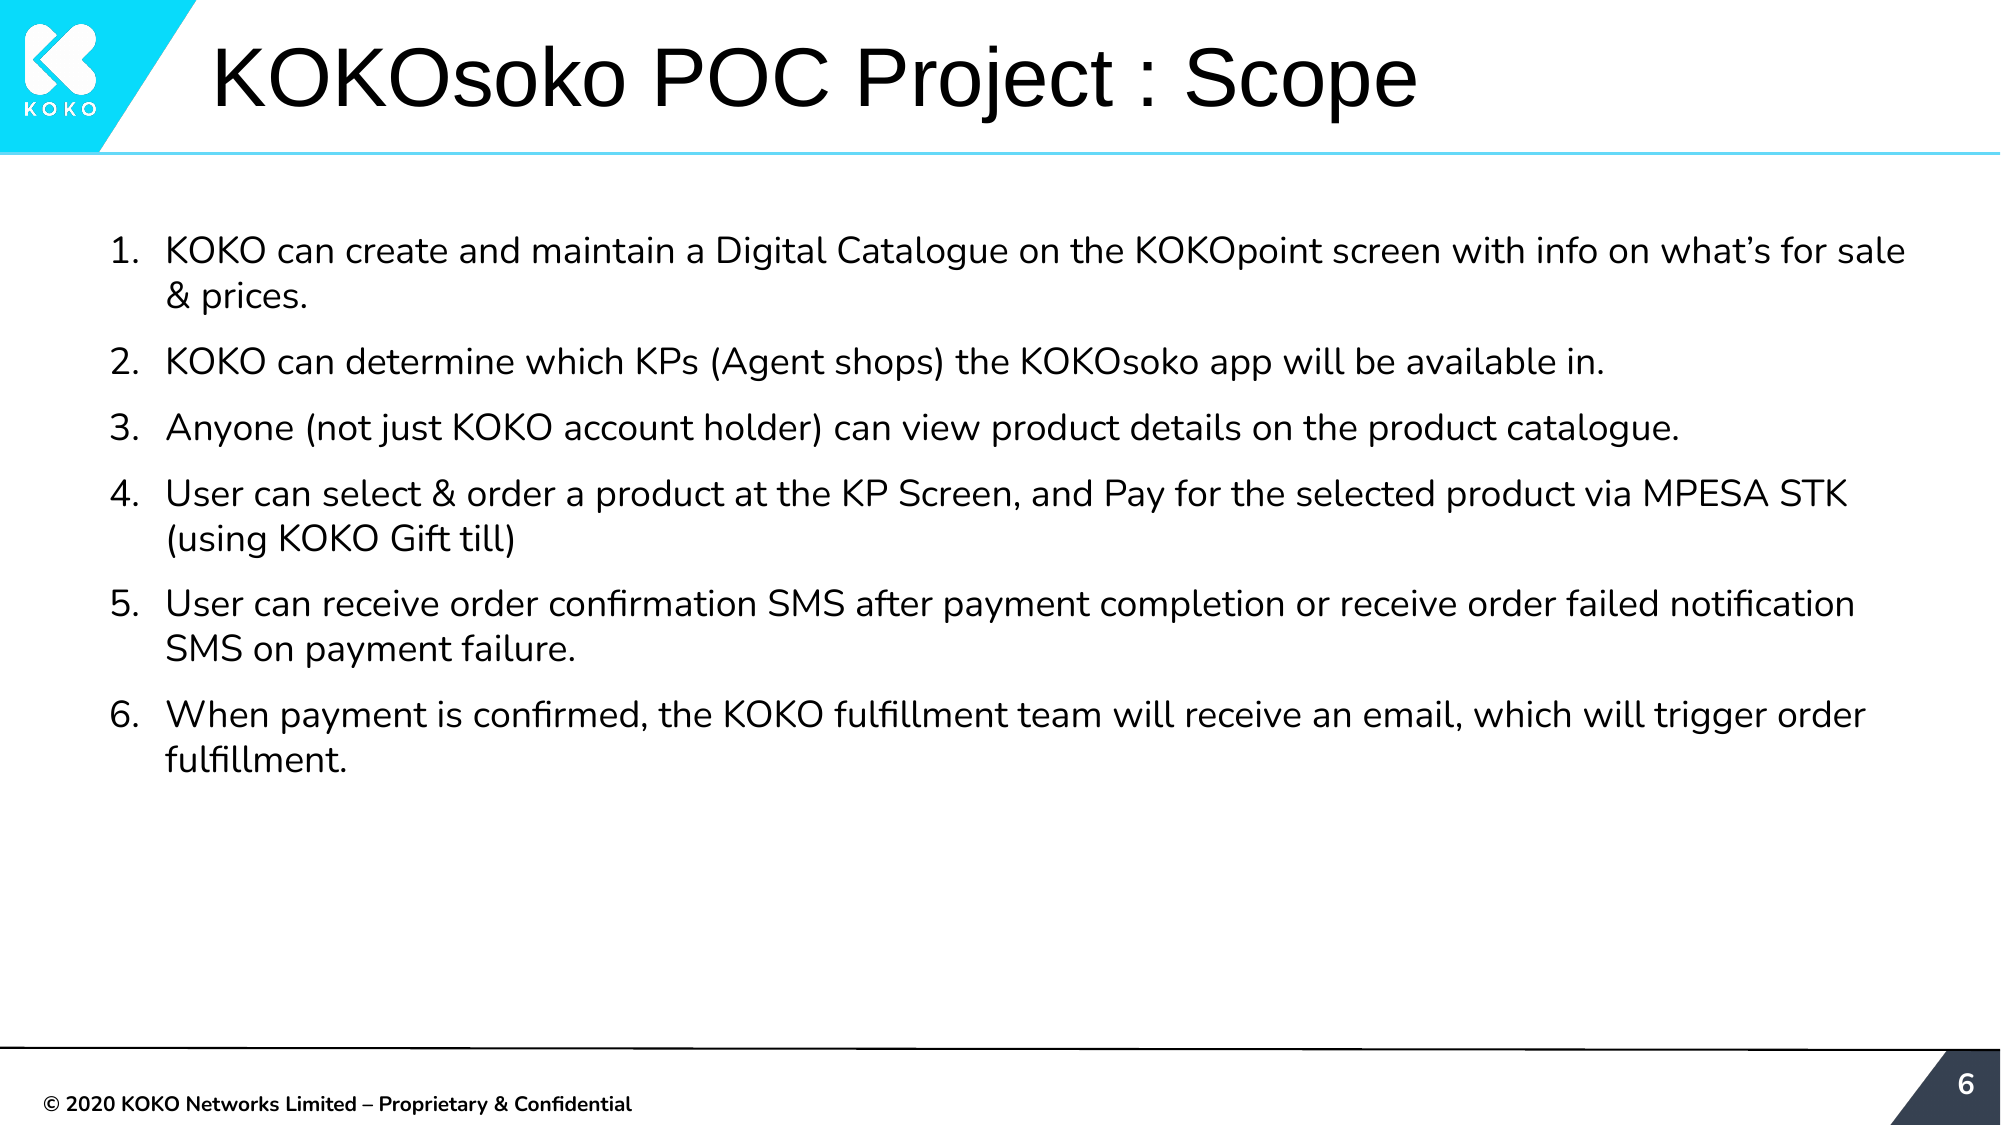

# KOKOsoko POC Project : Scope
KOKO can create and maintain a Digital Catalogue on the KOKOpoint screen with info on what’s for sale & prices.
KOKO can determine which KPs (Agent shops) the KOKOsoko app will be available in.
Anyone (not just KOKO account holder) can view product details on the product catalogue.
User can select & order a product at the KP Screen, and Pay for the selected product via MPESA STK (using KOKO Gift till)
User can receive order confirmation SMS after payment completion or receive order failed notification SMS on payment failure.
When payment is confirmed, the KOKO fulfillment team will receive an email, which will trigger order fulfillment.
6